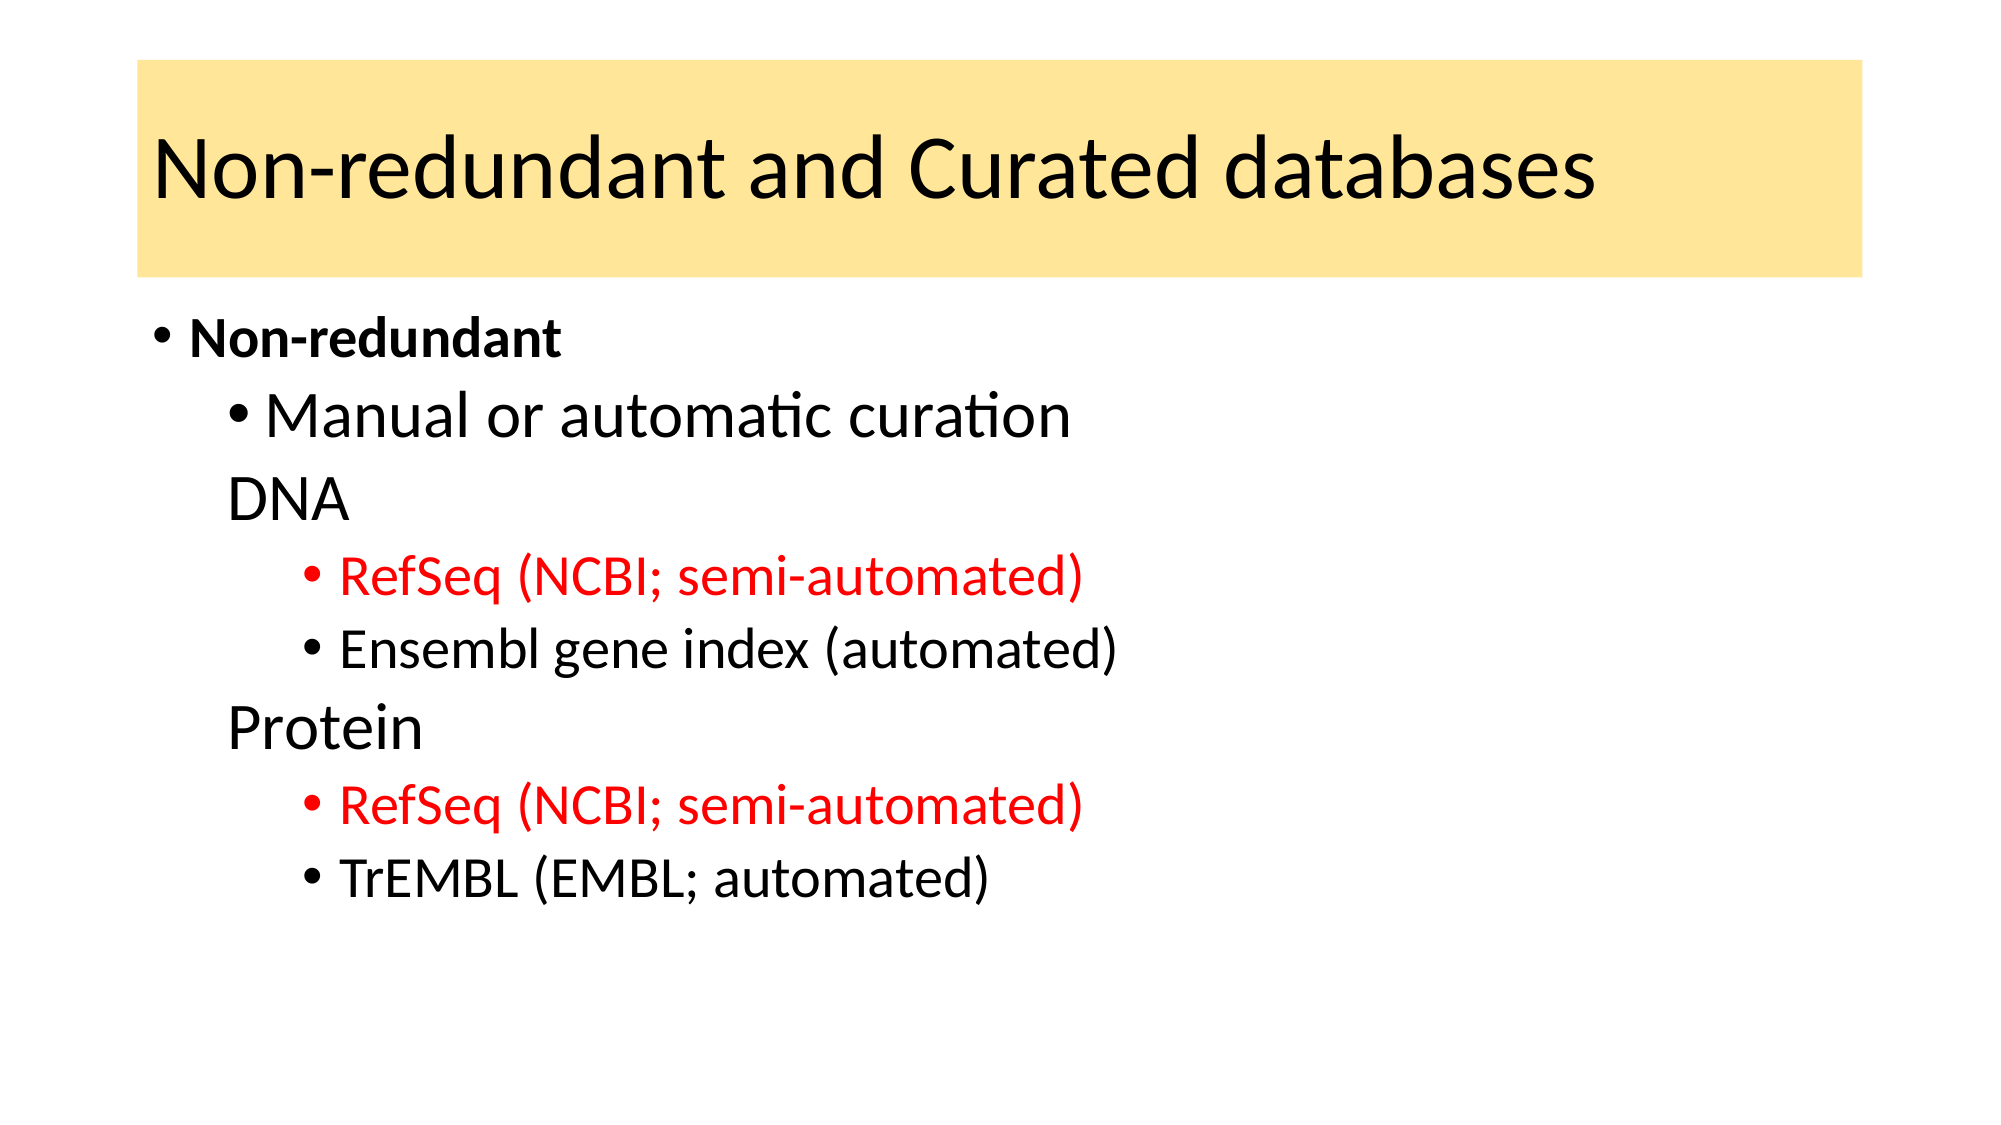

# Non-redundant and Curated databases
Non-redundant
Manual or automatic curation
DNA
RefSeq (NCBI; semi-automated)
Ensembl gene index (automated)
Protein
RefSeq (NCBI; semi-automated)
TrEMBL (EMBL; automated)